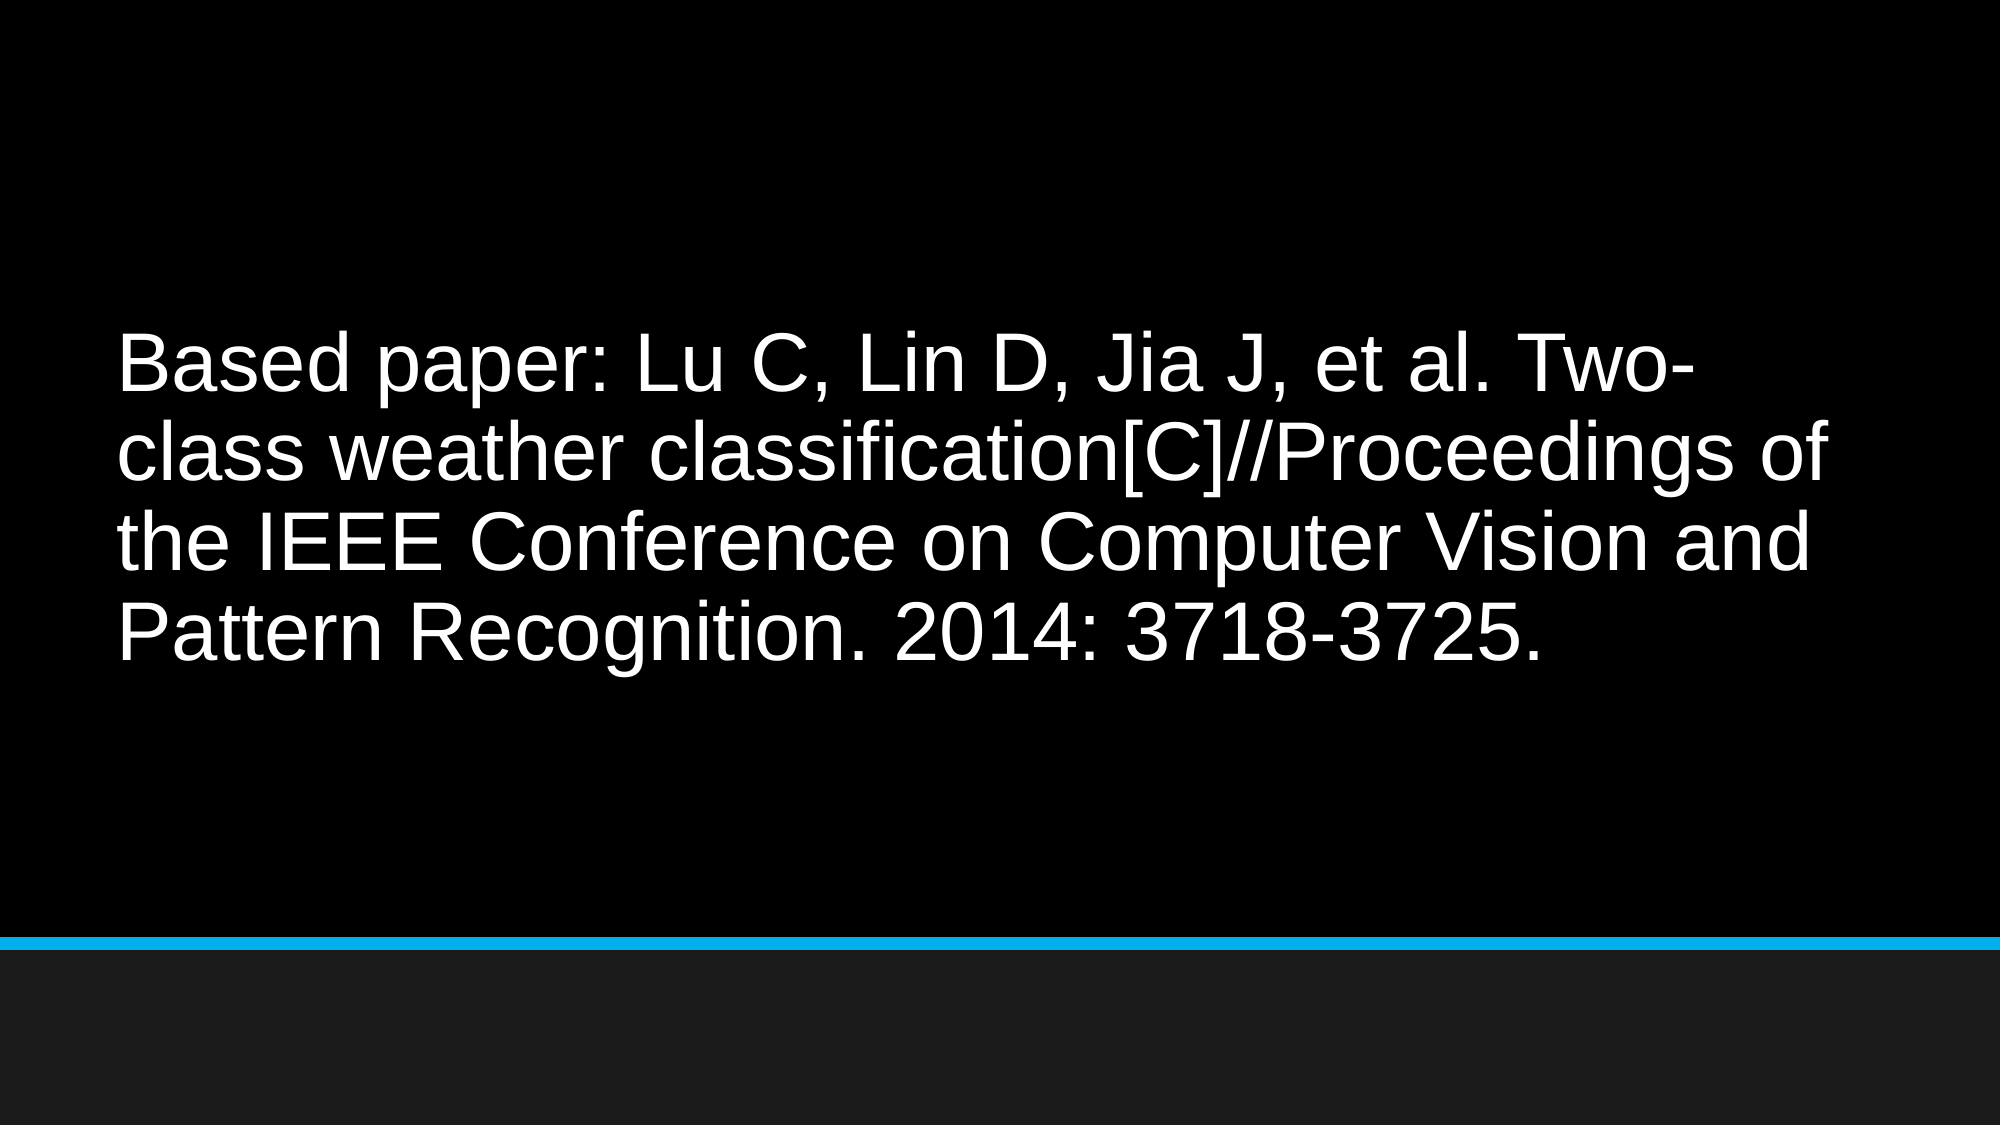

# Based paper: Lu C, Lin D, Jia J, et al. Two-class weather classification[C]//Proceedings of the IEEE Conference on Computer Vision and Pattern Recognition. 2014: 3718-3725.